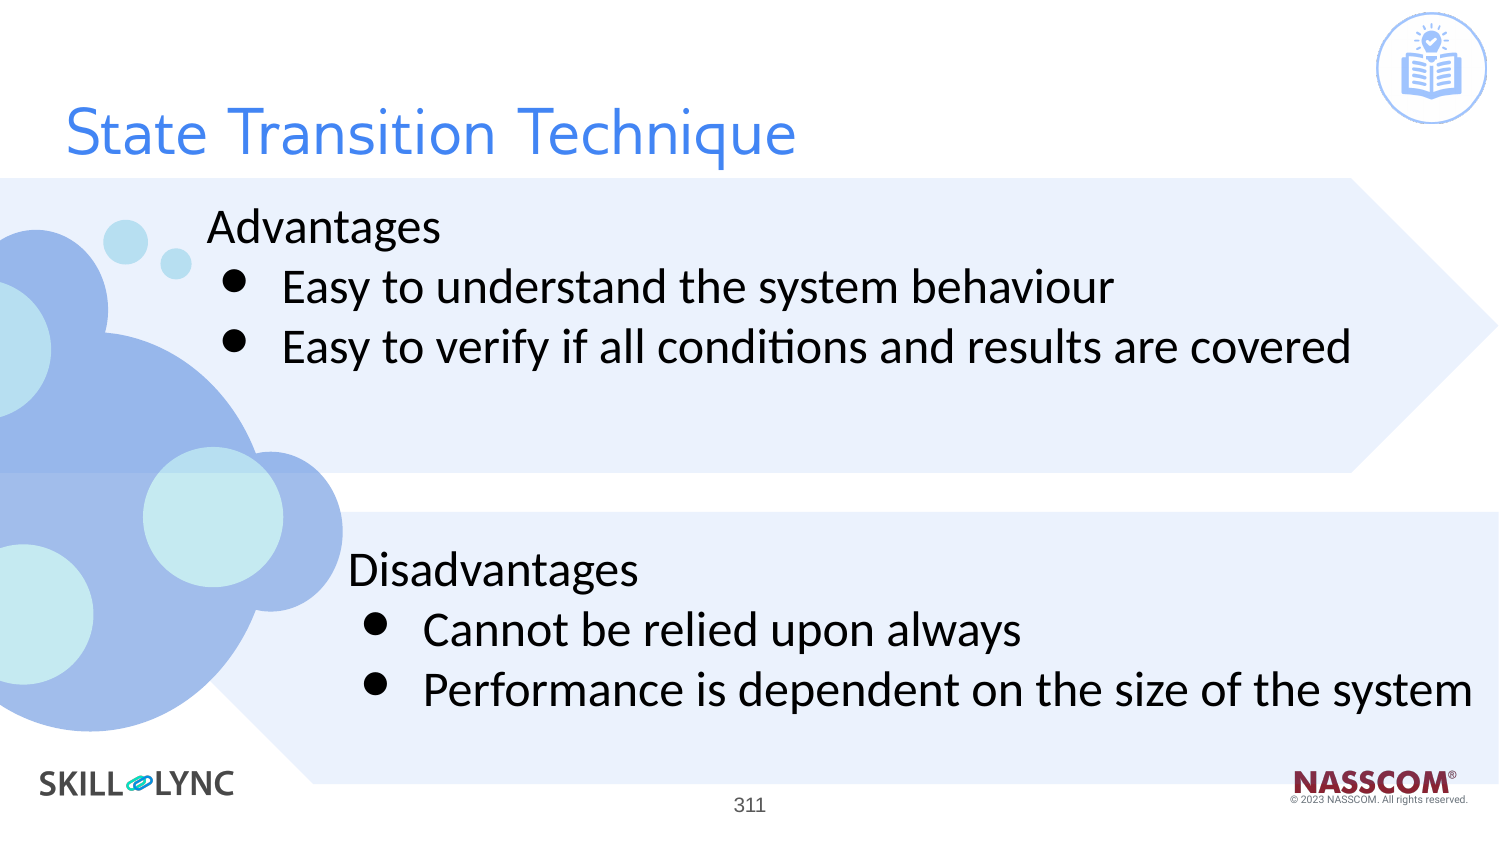

# State Transition Technique

Advantages
Easy to understand the system behaviour
Easy to verify if all conditions and results are covered

Disadvantages
Cannot be relied upon always
Performance is dependent on the size of the system

311